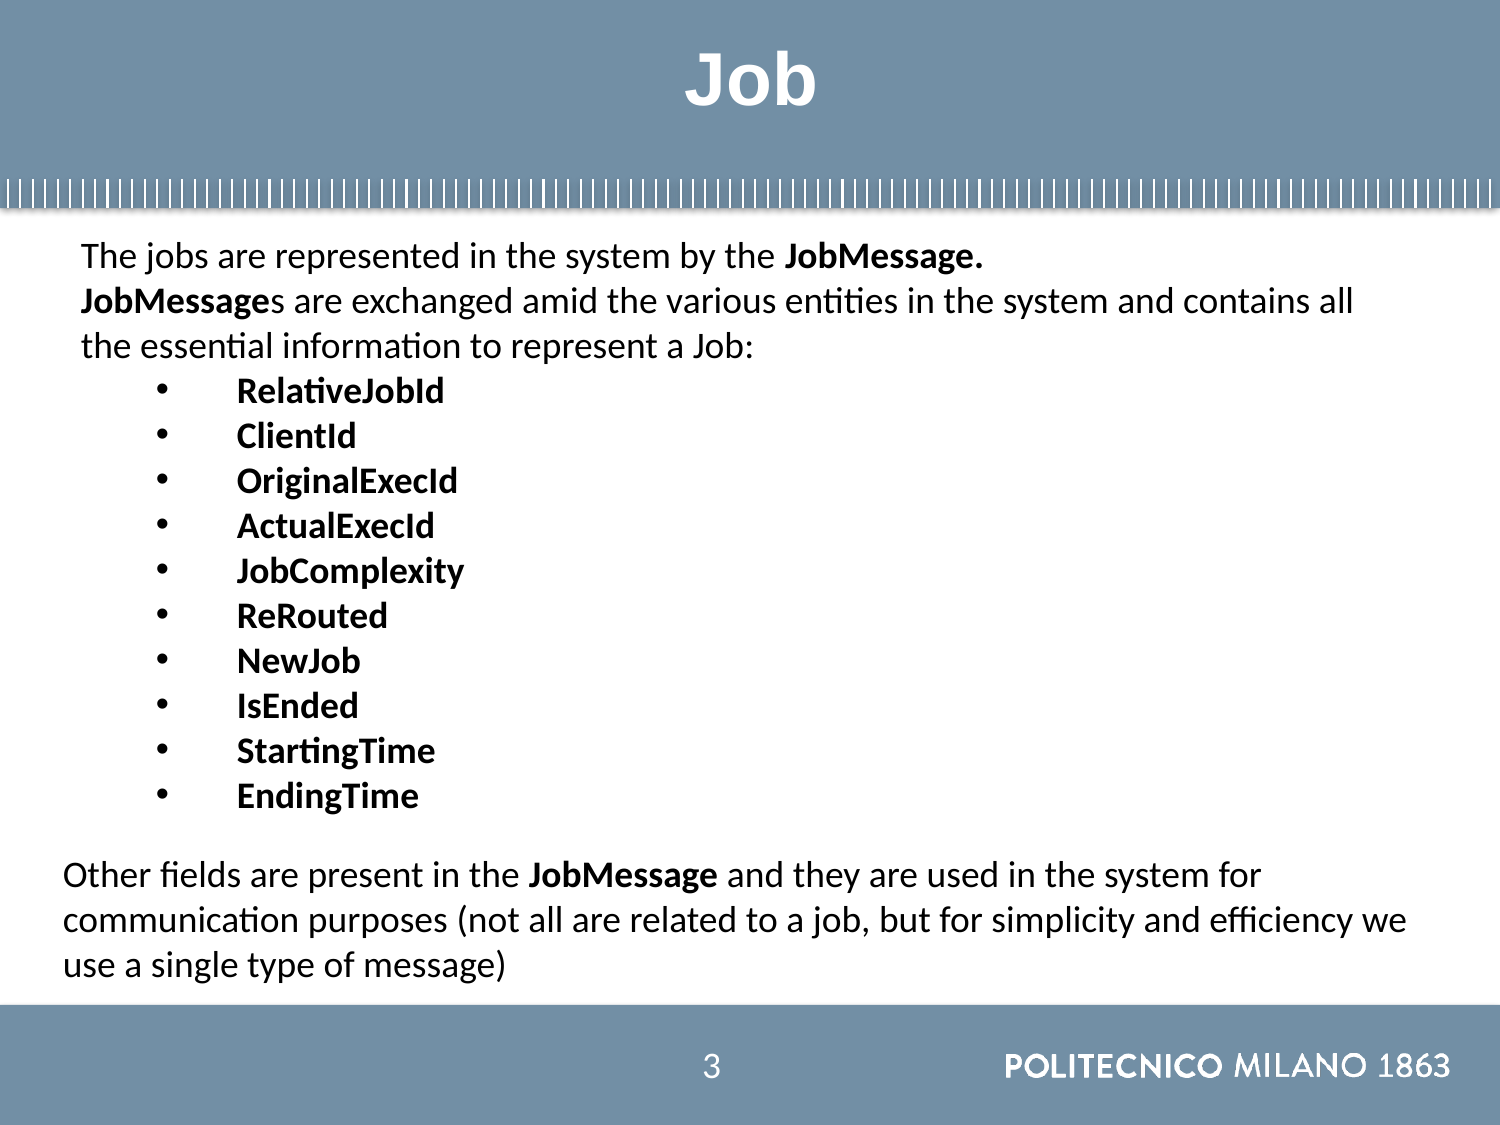

# Job
The jobs are represented in the system by the JobMessage.
JobMessages are exchanged amid the various entities in the system and contains all the essential information to represent a Job:
    RelativeJobId
    ClientId
    OriginalExecId
    ActualExecId
    JobComplexity
    ReRouted
    NewJob
    IsEnded
    StartingTime
    EndingTime

Other fields are present in the JobMessage and they are used in the system for communication purposes (not all are related to a job, but for simplicity and efficiency we use a single type of message)
3